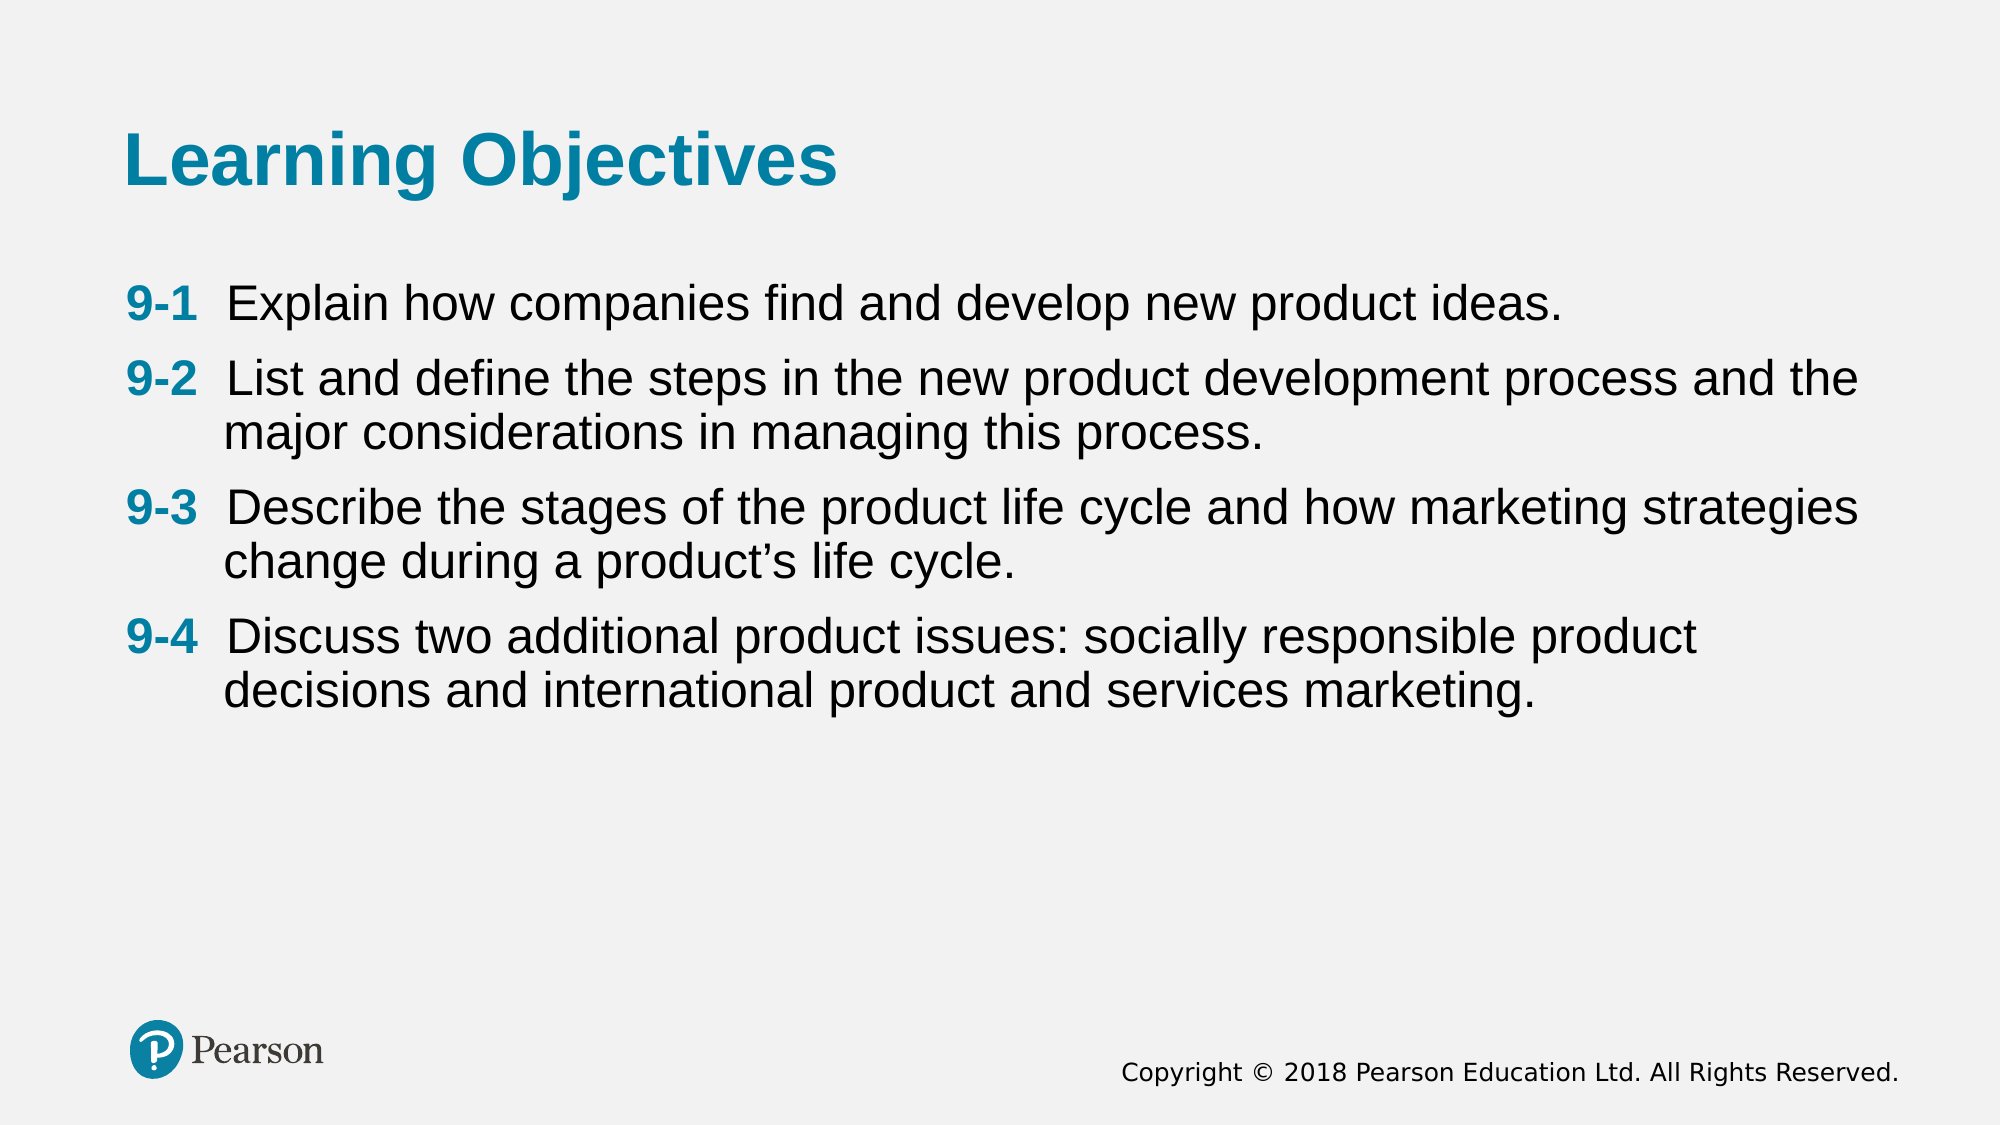

# Learning Objectives
9-1  Explain how companies find and develop new product ideas.
9-2  List and define the steps in the new product development process and the
       major considerations in managing this process.
9-3  Describe the stages of the product life cycle and how marketing strategies
       change during a product’s life cycle.
9-4  Discuss two additional product issues: socially responsible product
       decisions and international product and services marketing.